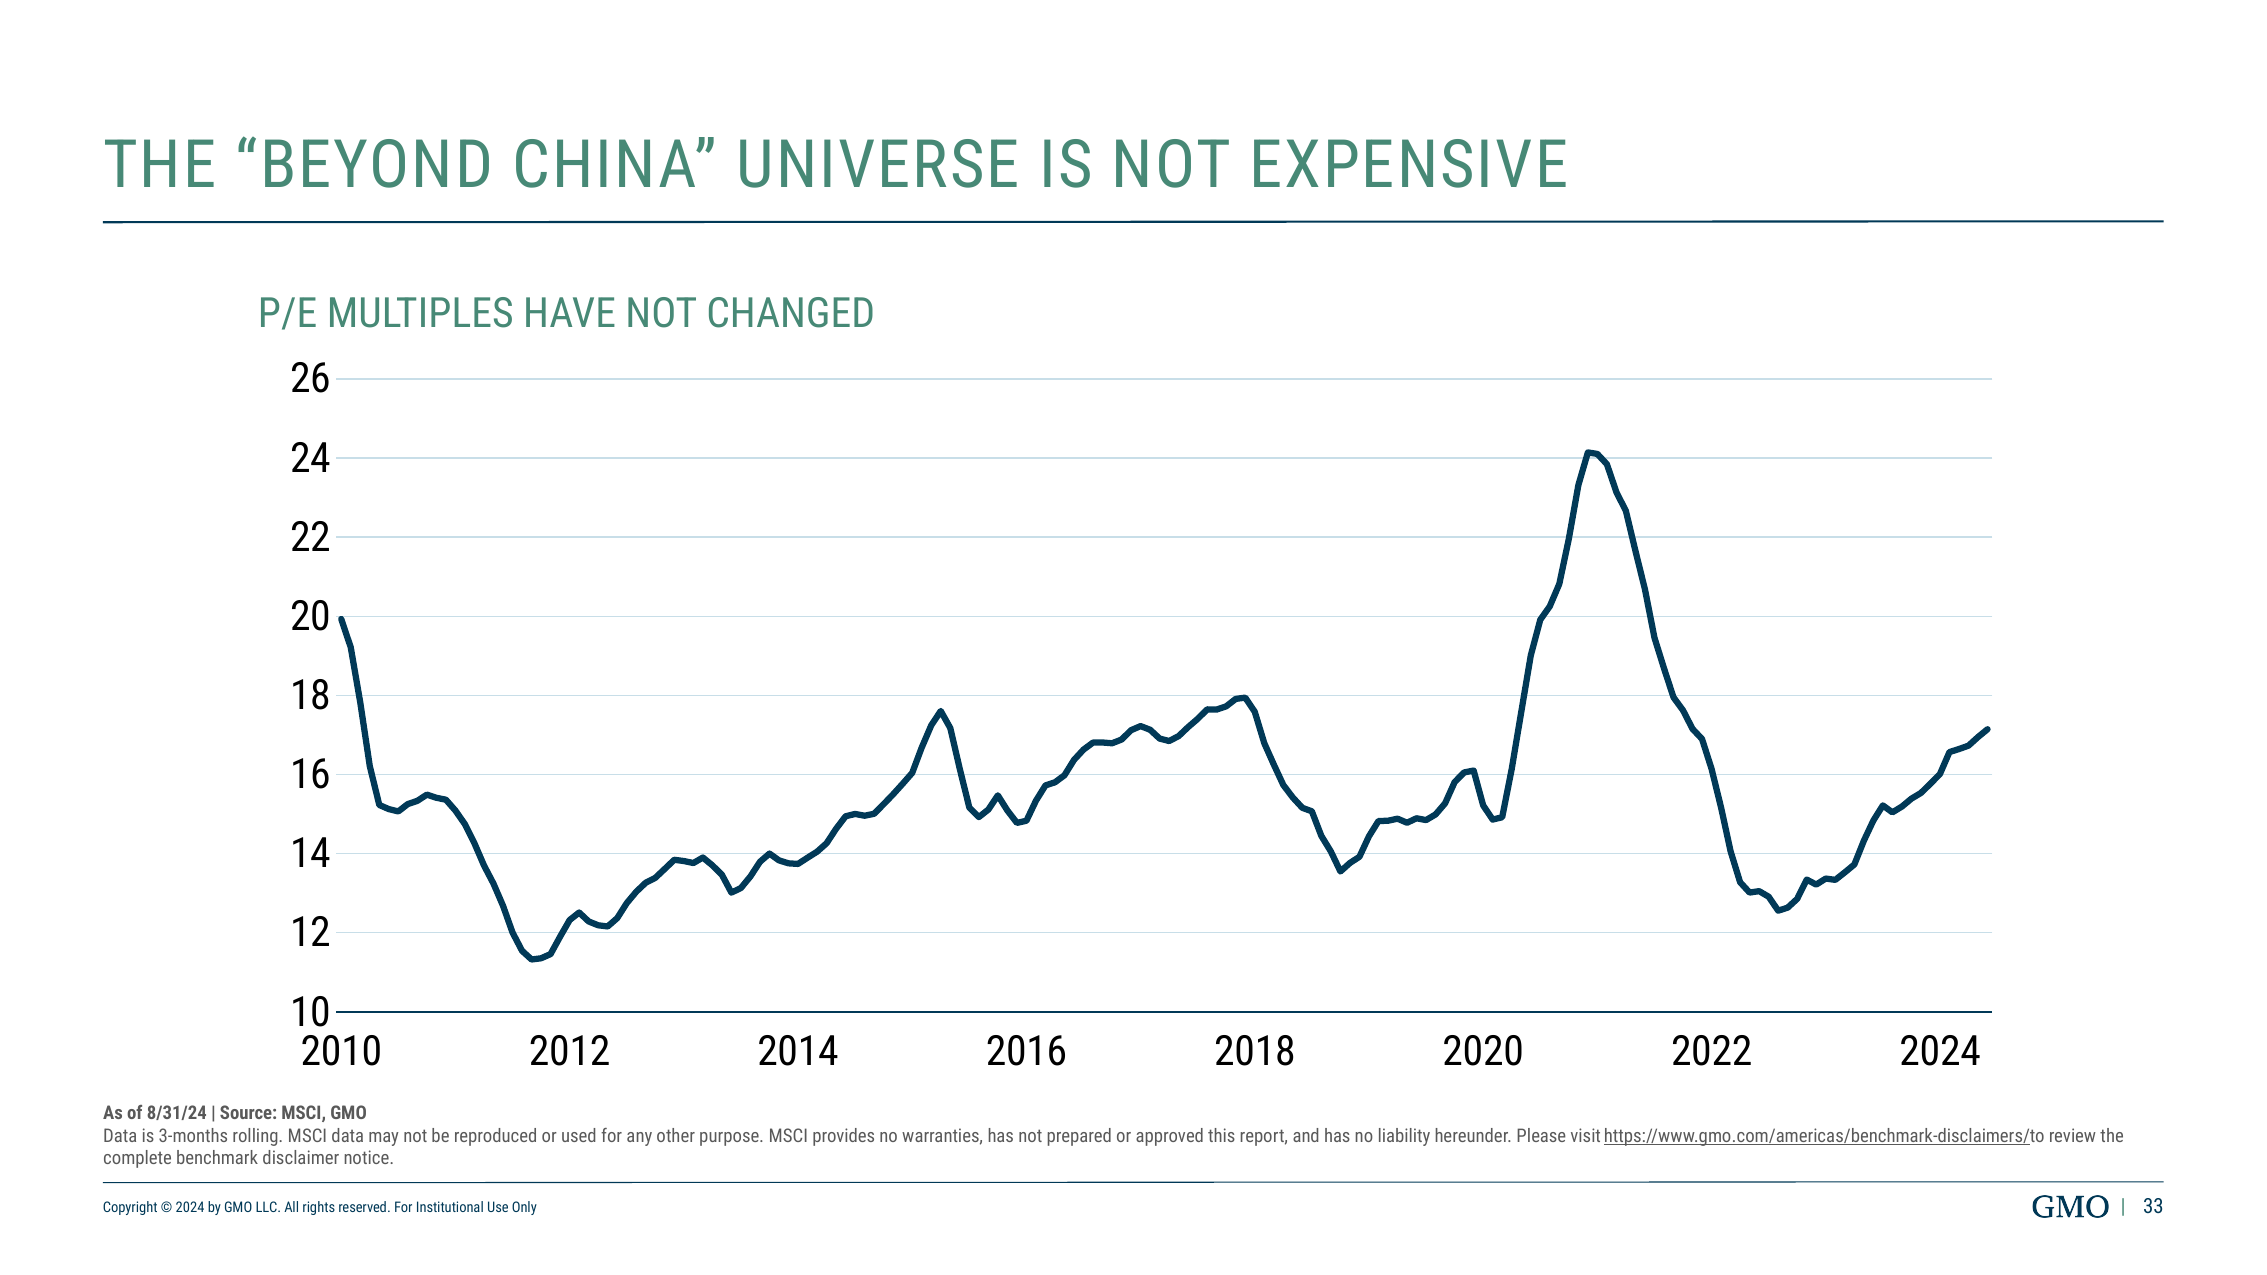

# The “Beyond China” Universe is not expensive
P/E MULTIPLES HAVE NOT CHANGED

### Chart

| Category |  |
|---|---|
| 40238 | 19.93113922793499 |
| 40269 | 19.21826609507769 |
| 40299 | 17.82638300185215 |
| 40330 | 16.20830992747175 |
| 40360 | 15.228396398152766 |
| 40391 | 15.1241996703127 |
| 40422 | 15.065945844611448 |
| 40452 | 15.25229731157548 |
| 40483 | 15.33380354156962 |
| 40513 | 15.490689606742942 |
| 40544 | 15.41049269482985 |
| 40575 | 15.362197794969484 |
| 40603 | 15.087302871954956 |
| 40634 | 14.742530692744488 |
| 40664 | 14.260639538877697 |
| 40695 | 13.701723222559963 |
| 40725 | 13.242508774234485 |
| 40756 | 12.680329181582445 |
| 40787 | 12.003659513796803 |
| 40817 | 11.54239454107442 |
| 40848 | 11.322761068484136 |
| 40878 | 11.35289059470219 |
| 40909 | 11.460026426862896 |
| 40940 | 11.900958725353052 |
| 40969 | 12.32145611898631 |
| 41000 | 12.510341263126946 |
| 41030 | 12.28444300200998 |
| 41061 | 12.187220720544616 |
| 41091 | 12.158130079635301 |
| 41122 | 12.36725686140491 |
| 41153 | 12.747432233530217 |
| 41183 | 13.036534598300449 |
| 41214 | 13.264163973335217 |
| 41244 | 13.38711156333857 |
| 41275 | 13.614324310711021 |
| 41306 | 13.84374841361558 |
| 41334 | 13.812567485784669 |
| 41365 | 13.76138050327667 |
| 41395 | 13.899803859402988 |
| 41426 | 13.70286995223723 |
| 41456 | 13.466319117372999 |
| 41487 | 13.013085733266104 |
| 41518 | 13.129296621338222 |
| 41548 | 13.42428969286805 |
| 41579 | 13.79353092792141 |
| 41609 | 14.000435647680971 |
| 41640 | 13.828134929919912 |
| 41671 | 13.7534429052273 |
| 41699 | 13.738840218179613 |
| 41730 | 13.895739733493619 |
| 41760 | 14.048013636050044 |
| 41791 | 14.2617361843744 |
| 41821 | 14.627527513053685 |
| 41852 | 14.944337574279936 |
| 41883 | 15.001937449107771 |
| 41913 | 14.957550598638973 |
| 41944 | 15.0059518897689 |
| 41974 | 15.251322939695038 |
| 42005 | 15.501292999373819 |
| 42036 | 15.766094138258978 |
| 42064 | 16.041456965877643 |
| 42095 | 16.681148465086448 |
| 42125 | 17.241088741136807 |
| 42156 | 17.606921194822814 |
| 42186 | 17.173192891694168 |
| 42217 | 16.137005760182365 |
| 42248 | 15.164444490370778 |
| 42278 | 14.923119856088405 |
| 42309 | 15.113086220741685 |
| 42339 | 15.472542928035253 |
| 42370 | 15.088556697911043 |
| 42401 | 14.777402526227393 |
| 42430 | 14.830827819528357 |
| 42461 | 15.336816463199805 |
| 42491 | 15.723721824748827 |
| 42522 | 15.802374916028667 |
| 42552 | 15.97953930685145 |
| 42583 | 16.369211263524196 |
| 42614 | 16.630029287114084 |
| 42644 | 16.807453178402113 |
| 42675 | 16.80933718569346 |
| 42705 | 16.78894065044376 |
| 42736 | 16.88378107437049 |
| 42767 | 17.118588519290583 |
| 42795 | 17.224126937178614 |
| 42826 | 17.13121050748101 |
| 42856 | 16.907912056442232 |
| 42887 | 16.846050184987906 |
| 42917 | 16.97030318888752 |
| 42948 | 17.19853825561113 |
| 42979 | 17.40516058123643 |
| 43009 | 17.64768545000833 |
| 43040 | 17.643487545471555 |
| 43070 | 17.72590085575425 |
| 43101 | 17.912478338575742 |
| 43132 | 17.944515096850925 |
| 43160 | 17.58809538750272 |
| 43191 | 16.788516316365104 |
| 43221 | 16.24979988709481 |
| 43252 | 15.73327646960052 |
| 43282 | 15.417211887666305 |
| 43313 | 15.157868833635794 |
| 43344 | 15.069231552866613 |
| 43374 | 14.44614603675159 |
| 43405 | 14.051325206177628 |
| 43435 | 13.548344840943933 |
| 43466 | 13.762597628285578 |
| 43497 | 13.919393501704542 |
| 43525 | 14.43826730257392 |
| 43556 | 14.822394603511965 |
| 43586 | 14.830062982210308 |
| 43617 | 14.882820455799894 |
| 43647 | 14.779730190377665 |
| 43678 | 14.892792148800005 |
| 43709 | 14.847373153301232 |
| 43739 | 14.99019268647785 |
| 43770 | 15.269102578202899 |
| 43800 | 15.807657813996498 |
| 43831 | 16.05226294103797 |
| 43862 | 16.099886186662882 |
| 43891 | 15.218714580341938 |
| 43922 | 14.859748039713708 |
| 43952 | 14.918180204552371 |
| 43983 | 16.135962137148507 |
| 44013 | 17.58241696149348 |
| 44044 | 19.009908058263377 |
| 44075 | 19.91270270196204 |
| 44105 | 20.252194465988044 |
| 44136 | 20.816999789155002 |
| 44166 | 21.954416909893066 |
| 44197 | 23.316587614452313 |
| 44228 | 24.144165791601605 |
| 44256 | 24.10444167382126 |
| 44287 | 23.8461478317317 |
| 44317 | 23.139524122300667 |
| 44348 | 22.66295851723108 |
| 44378 | 21.658393870107602 |
| 44409 | 20.678973826520096 |
| 44440 | 19.457408332773497 |
| 44470 | 18.68522580948229 |
| 44501 | 17.95172339332355 |
| 44531 | 17.62378229335782 |
| 44562 | 17.152889105971536 |
| 44593 | 16.898819737031275 |
| 44621 | 16.139532189982116 |
| 44652 | 15.161465393735215 |
| 44682 | 14.056738803250463 |
| 44713 | 13.275732128341689 |
| 44743 | 13.01570479327364 |
| 44774 | 13.050116598275514 |
| 44805 | 12.909885769191561 |
| 44835 | 12.555971334337572 |
| 44866 | 12.633638387566213 |
| 44896 | 12.857316341764156 |
| 44927 | 13.343477839594241 |
| 44958 | 13.216499186986846 |
| 44986 | 13.369191475715231 |
| 45017 | 13.336527718679946 |
| 45047 | 13.52521110908694 |
| 45078 | 13.724591961016422 |
| 45108 | 14.324399404414544 |
| 45139 | 14.83561006103857 |
| 45170 | 15.217916627344252 |
| 45200 | 15.043193848396044 |
| 45231 | 15.189053828910593 |
| 45261 | 15.38848250923863 |
| 45292 | 15.533196981366812 |
| 45323 | 15.766034192018617 |
| 45352 | 16.012558495470458 |
| 45383 | 16.56633451392349 |
| 45413 | 16.64347692891005 |
| 45444 | 16.729549839983445 |
| 45474 | 16.94778304886524 |
| 45505 | 17.144871280720192 |
As of 8/31/24 | Source: MSCI, GMO
Data is 3-months rolling. MSCI data may not be reproduced or used for any other purpose. MSCI provides no warranties, has not prepared or approved this report, and has no liability hereunder. Please visit https://www.gmo.com/americas/benchmark-disclaimers/to review the complete benchmark disclaimer notice.